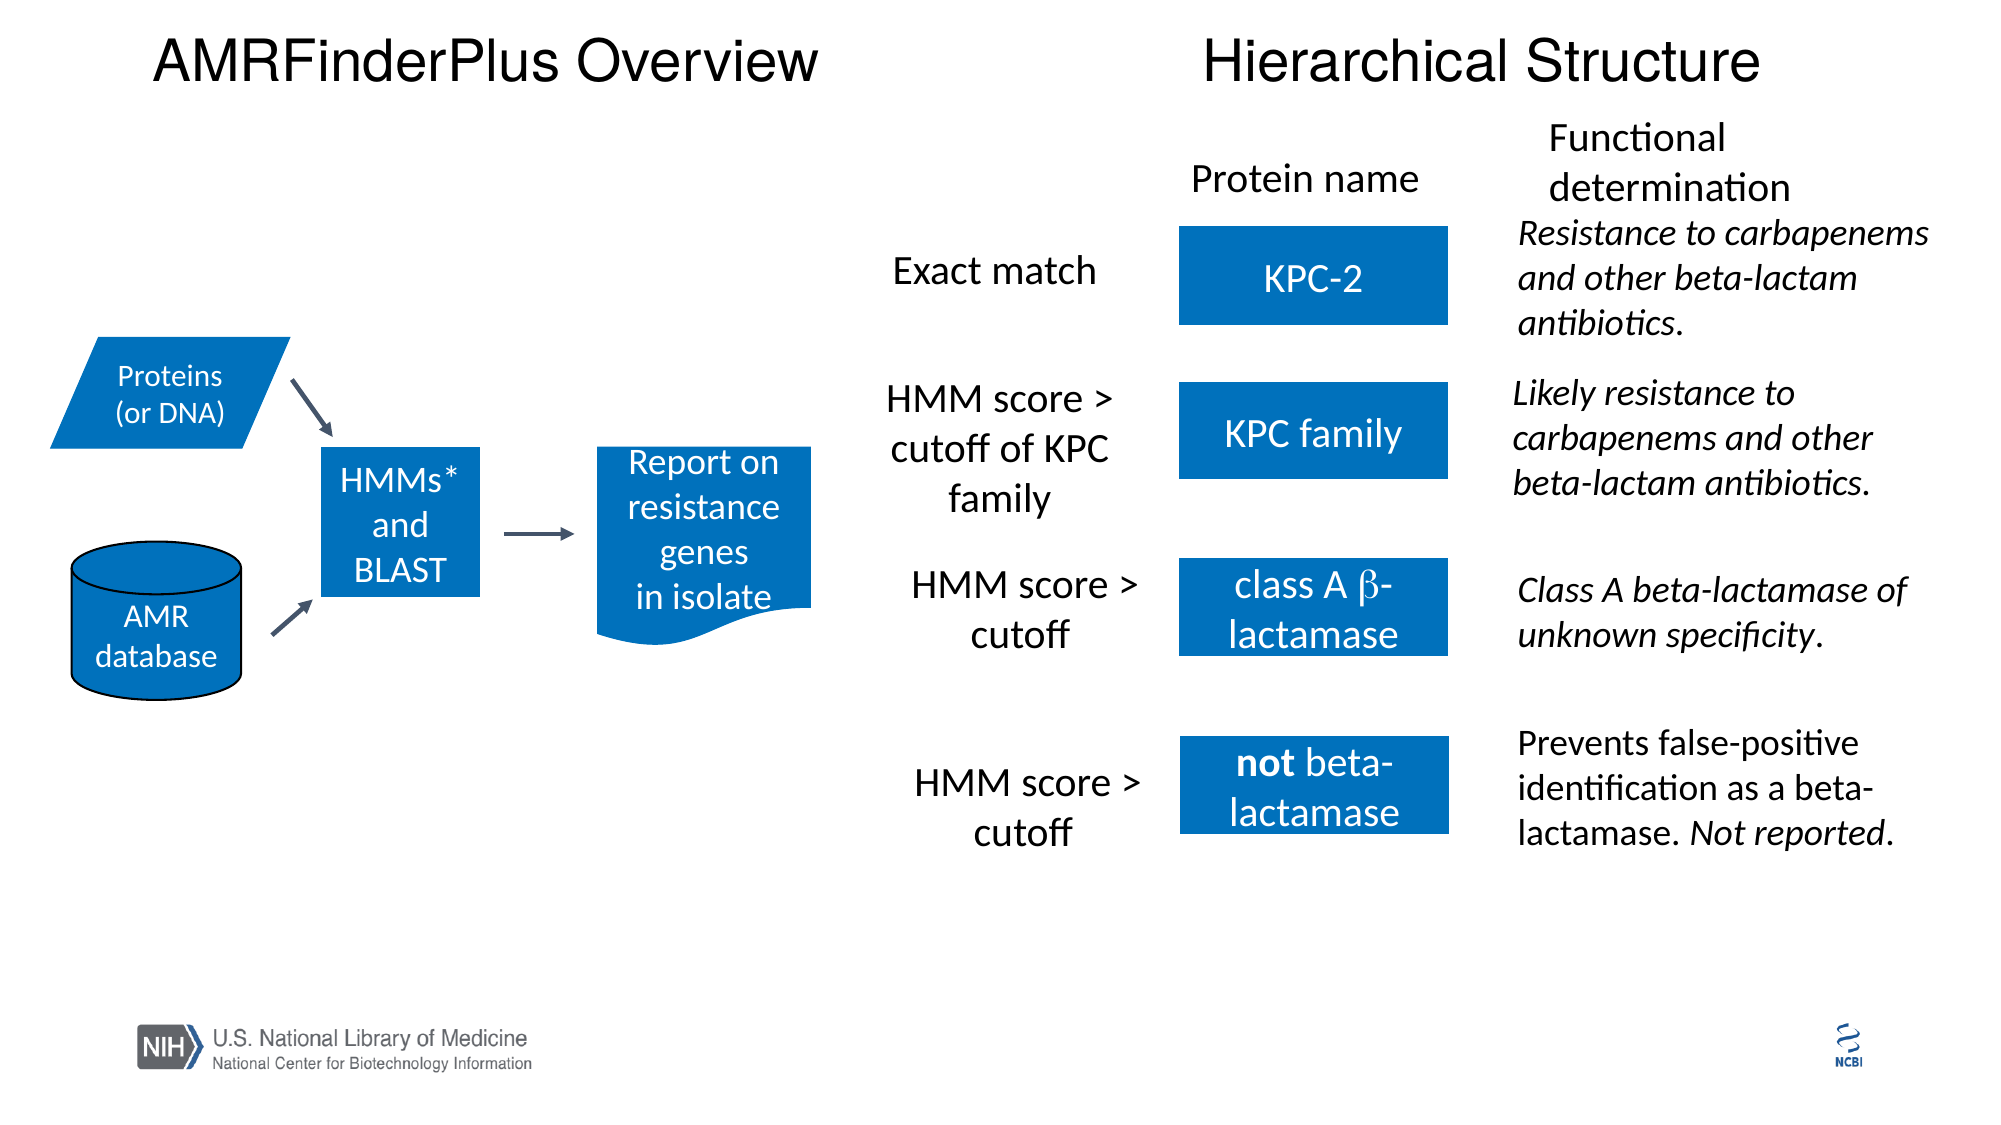

AMRFinderPlus Overview			Hierarchical Structure
Functional determination
Protein name
Resistance to carbapenems and other beta-lactam antibiotics.
KPC-2
Exact match
Proteins
(or DNA)
Likely resistance to carbapenems and other beta-lactam antibiotics.
HMM score > cutoff of KPC family
KPC family
Report on
resistance genes
in isolate
HMMs* and
BLAST
AMR
database
 HMM score > cutoff
Class A beta-lactamase of unknown specificity.
class A β-lactamase
Prevents false-positive identification as a beta-lactamase. Not reported.
not beta-lactamase
 HMM score > cutoff
Protein name
Protein name
Protein name
Functional determination
Resistance to carbapenems and other beta-lactam antibiotics.
Exact match
Resistance to carbapenems and other beta-lactam antibiotics.
KPC-2
Exact match
Resistance to carbapenems and other beta-lactam antibiotics.
KPC-2
Exact match
KPC-2
HMM score > cutoff of KPC family
Likely resistance to carbapenems and other beta-lactam antibiotics.
KPC family
HMM score > cutoff of KPC family
Likely resistance to carbapenems and other beta-lactam antibiotics.
KPC family
HMM score > cutoff of KPC family
Likely resistance to carbapenems and other beta-lactam antibiotics.
KPC family
Class A beta-lactamase of unknown specificity.
class A β-lactamase
 HMM score > cutoff
Class A beta-lactamase of unknown specificity.
class A β-lactamase
 HMM score > cutoff
Class A beta-lactamase of unknown specificity.
class A β-lactamase
 HMM score > cutoff
Prevents false-positive identification as a beta-lactamase. Not reported.
not beta-lactamase
Prevents false-positive identification as a beta-lactamase. Not reported.
not beta-lactamase
Prevents false-positive identification as a beta-lactamase. Not reported.
not beta-lactamase